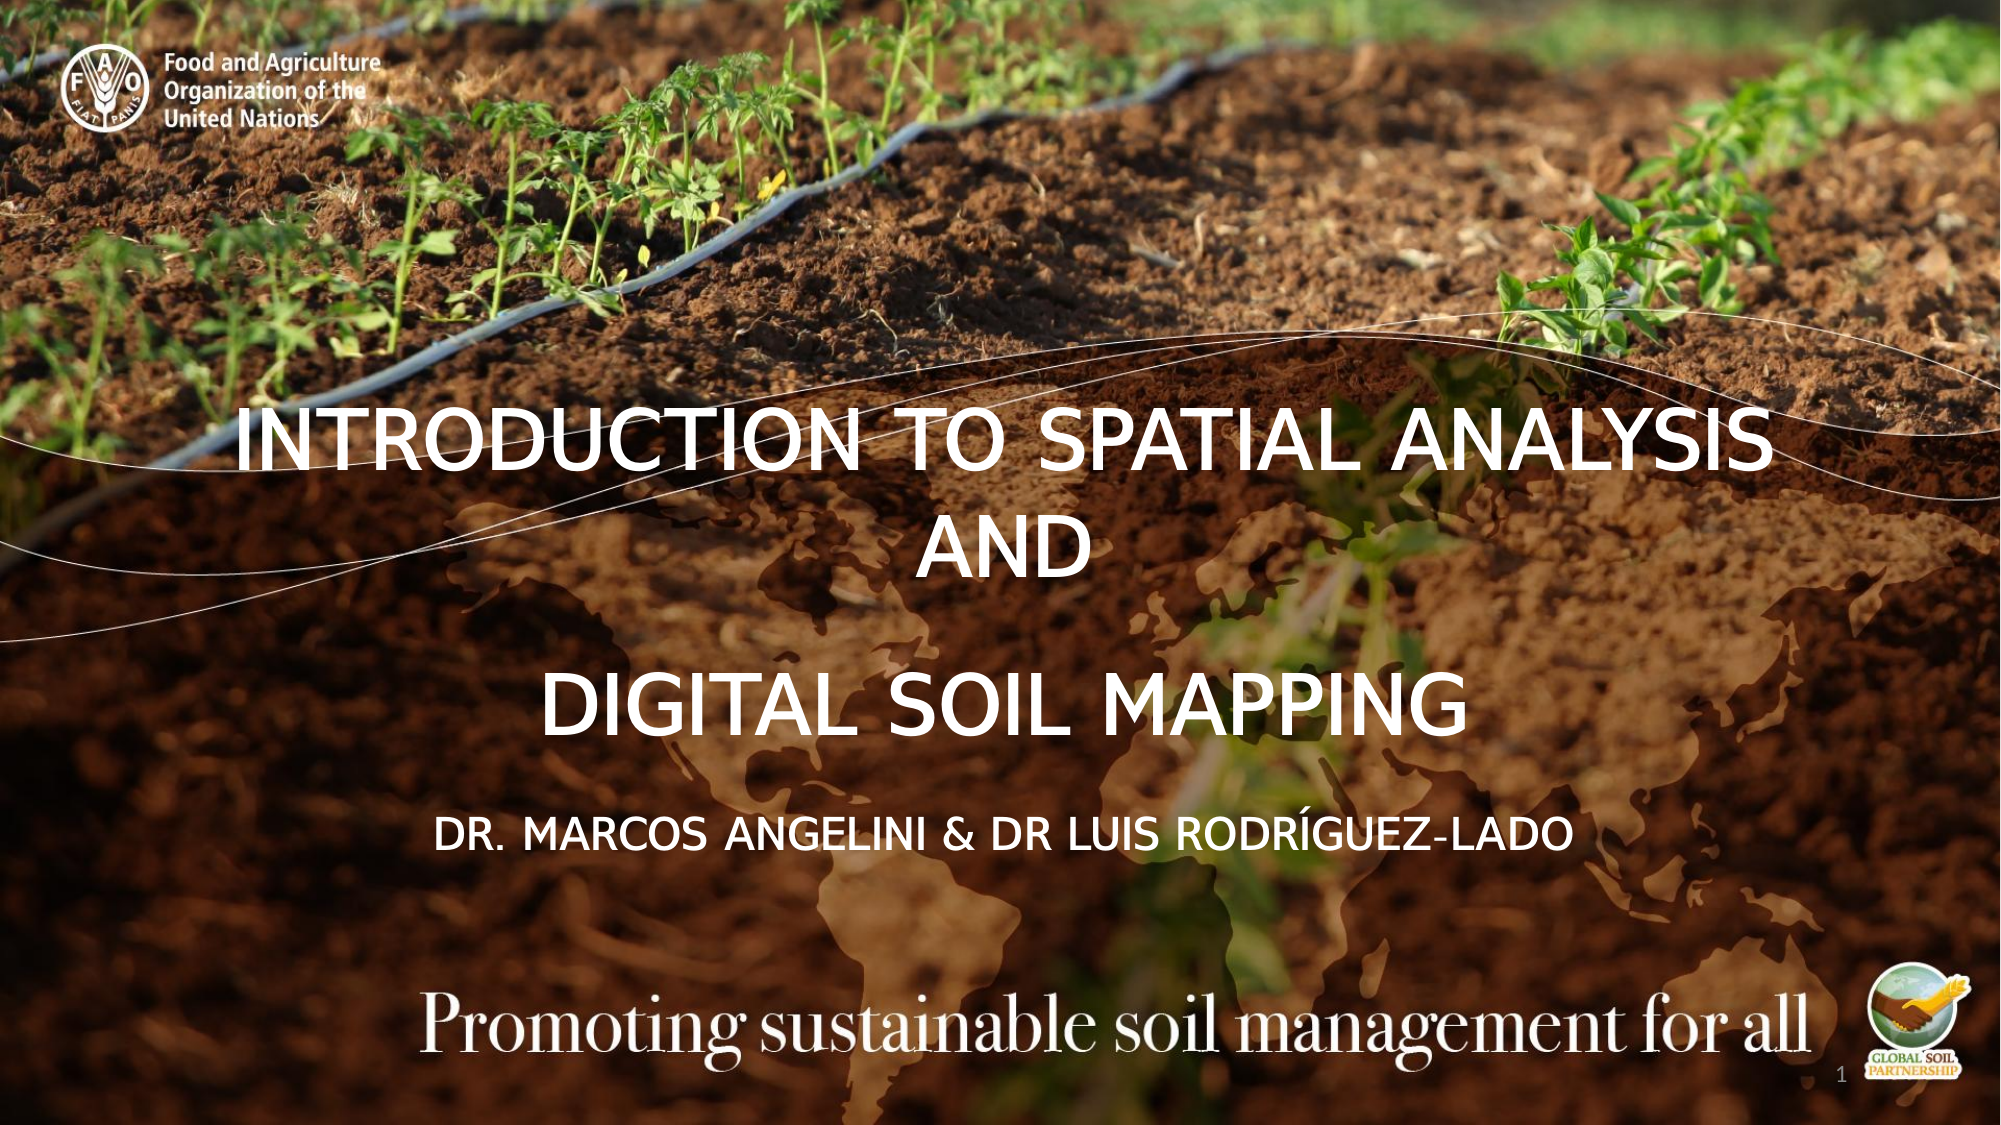

Introduction to Spatial Analysis and
Digital Soil Mapping
Dr. Marcos Angelini & Dr Luis Rodríguez-Lado
1